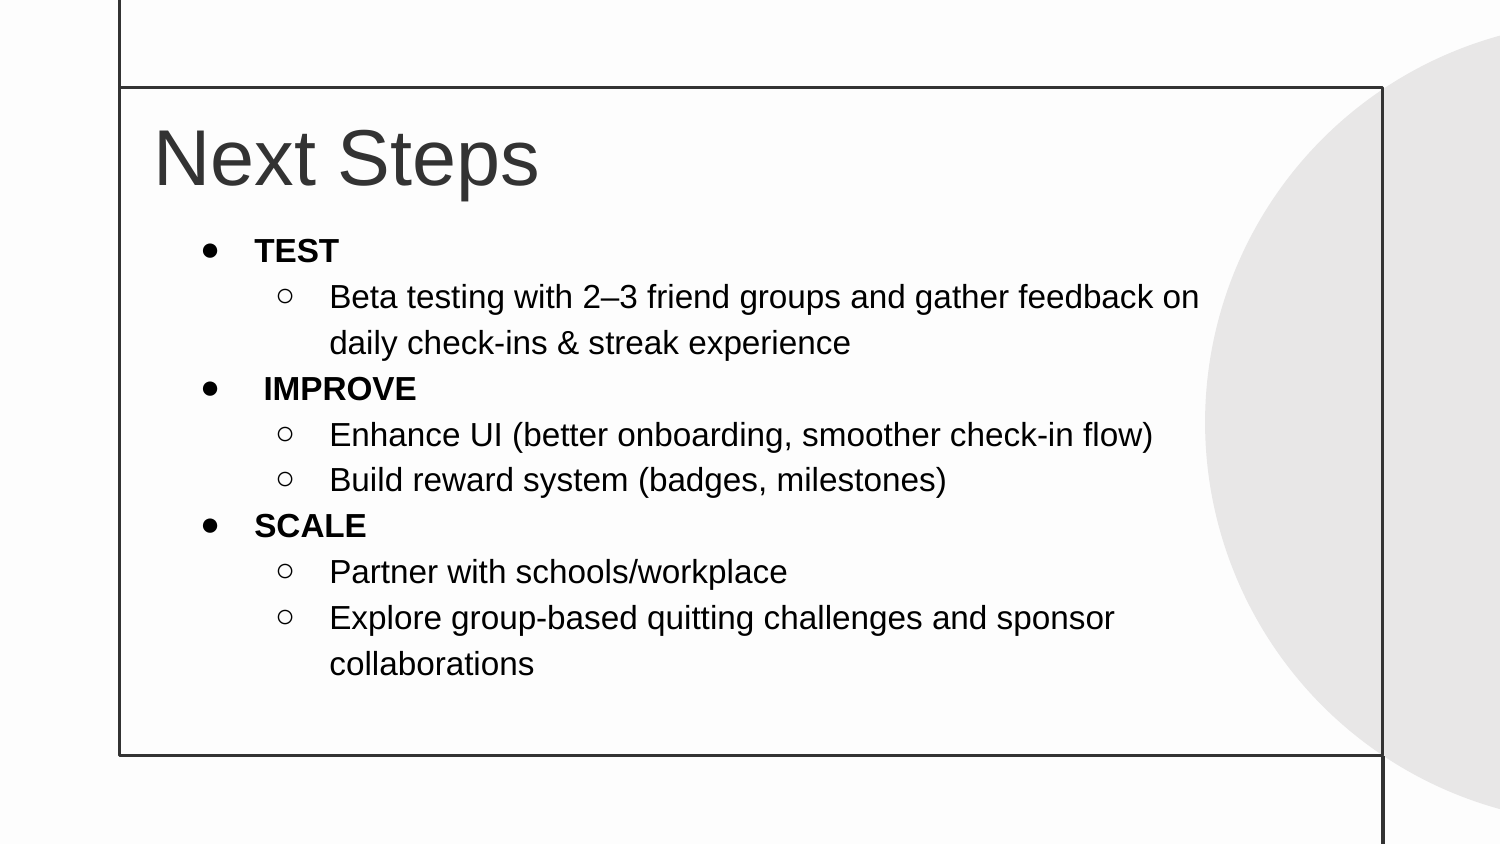

# Next Steps
TEST
Beta testing with 2–3 friend groups and gather feedback on daily check-ins & streak experience
 IMPROVE
Enhance UI (better onboarding, smoother check-in flow)
Build reward system (badges, milestones)
SCALE
Partner with schools/workplace
Explore group-based quitting challenges and sponsor collaborations